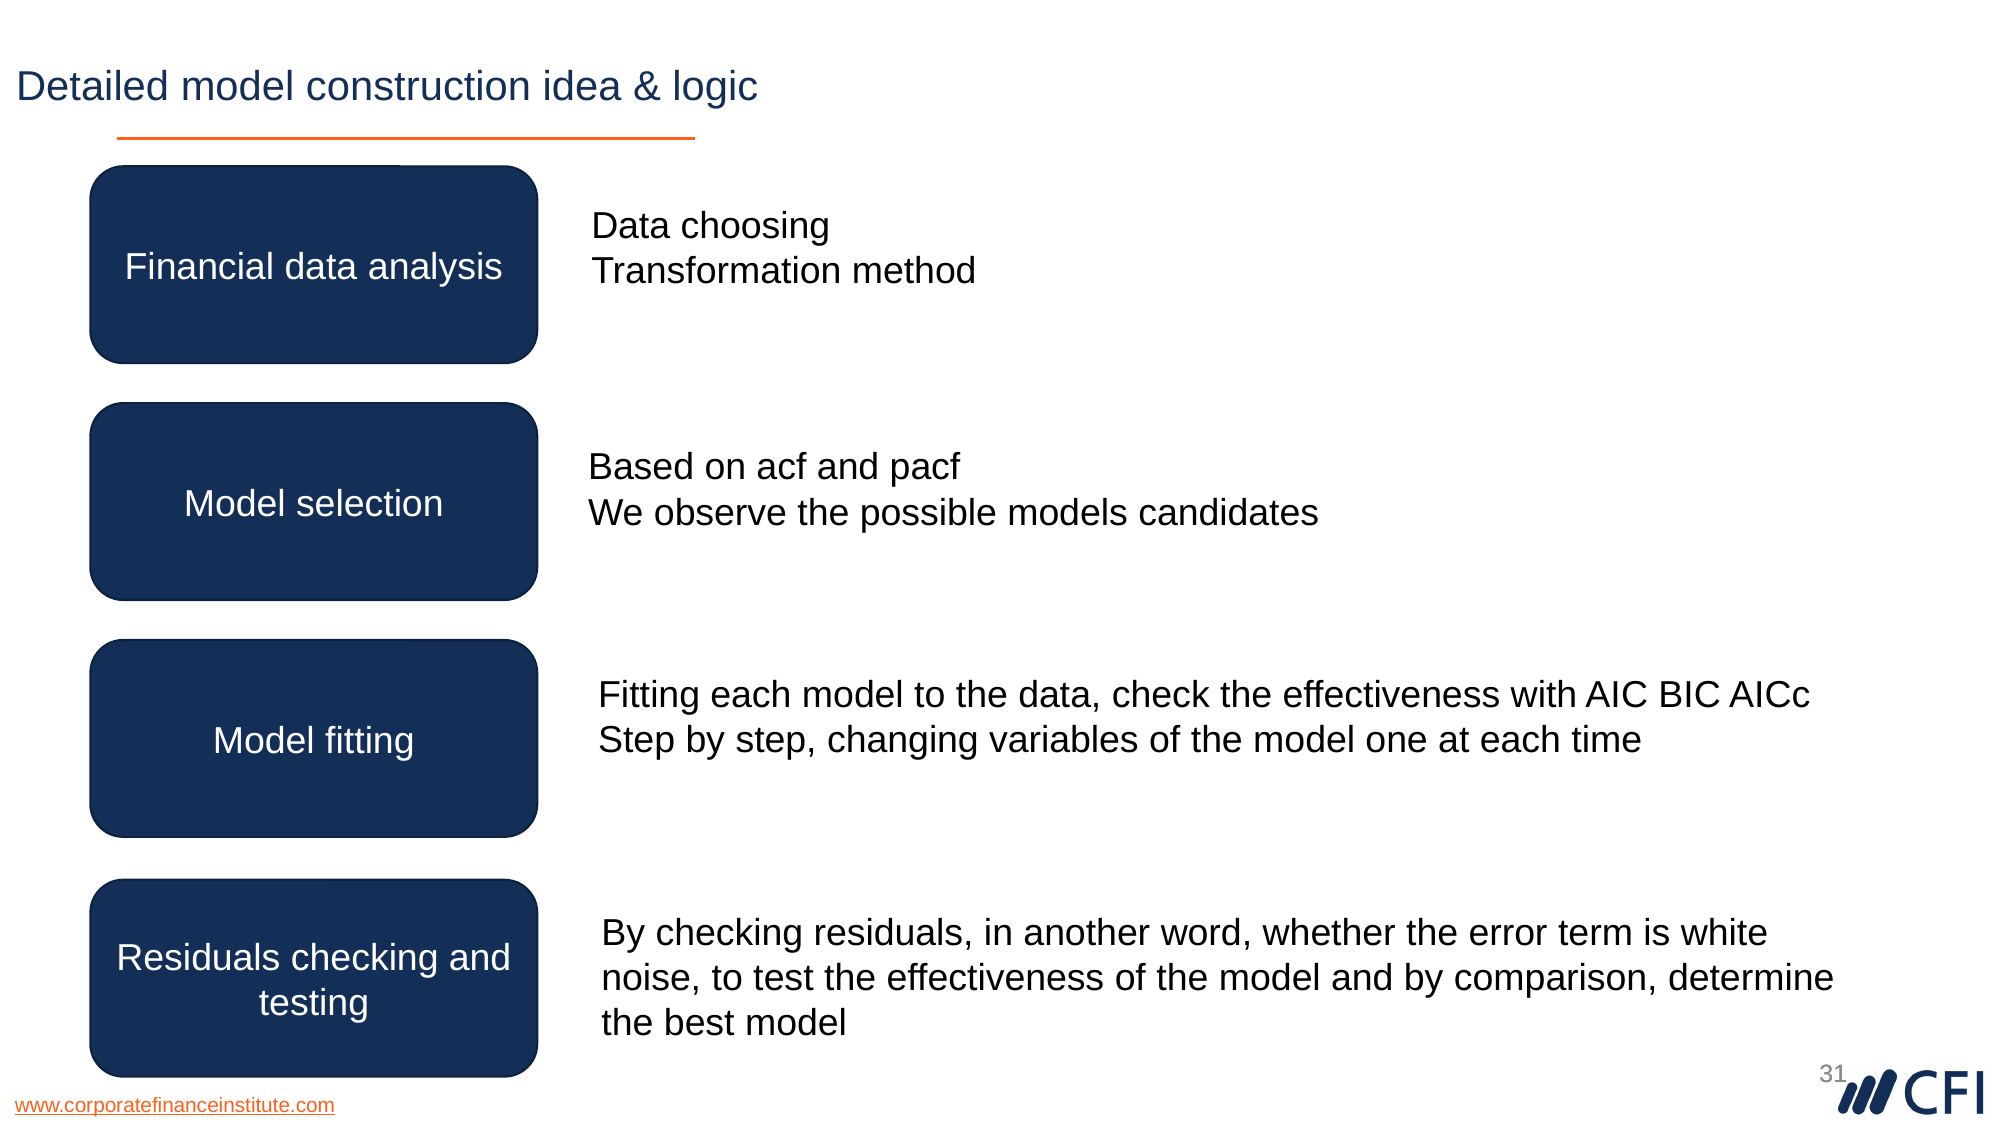

Detailed model construction idea & logic
Financial data analysis
Data choosing
Transformation method
Model selection
Based on acf and pacf
We observe the possible models candidates
Model fitting
Fitting each model to the data, check the effectiveness with AIC BIC AICc
Step by step, changing variables of the model one at each time
Residuals checking and testing

By checking residuals, in another word, whether the error term is white noise, to test the effectiveness of the model and by comparison, determine the best model
31
31